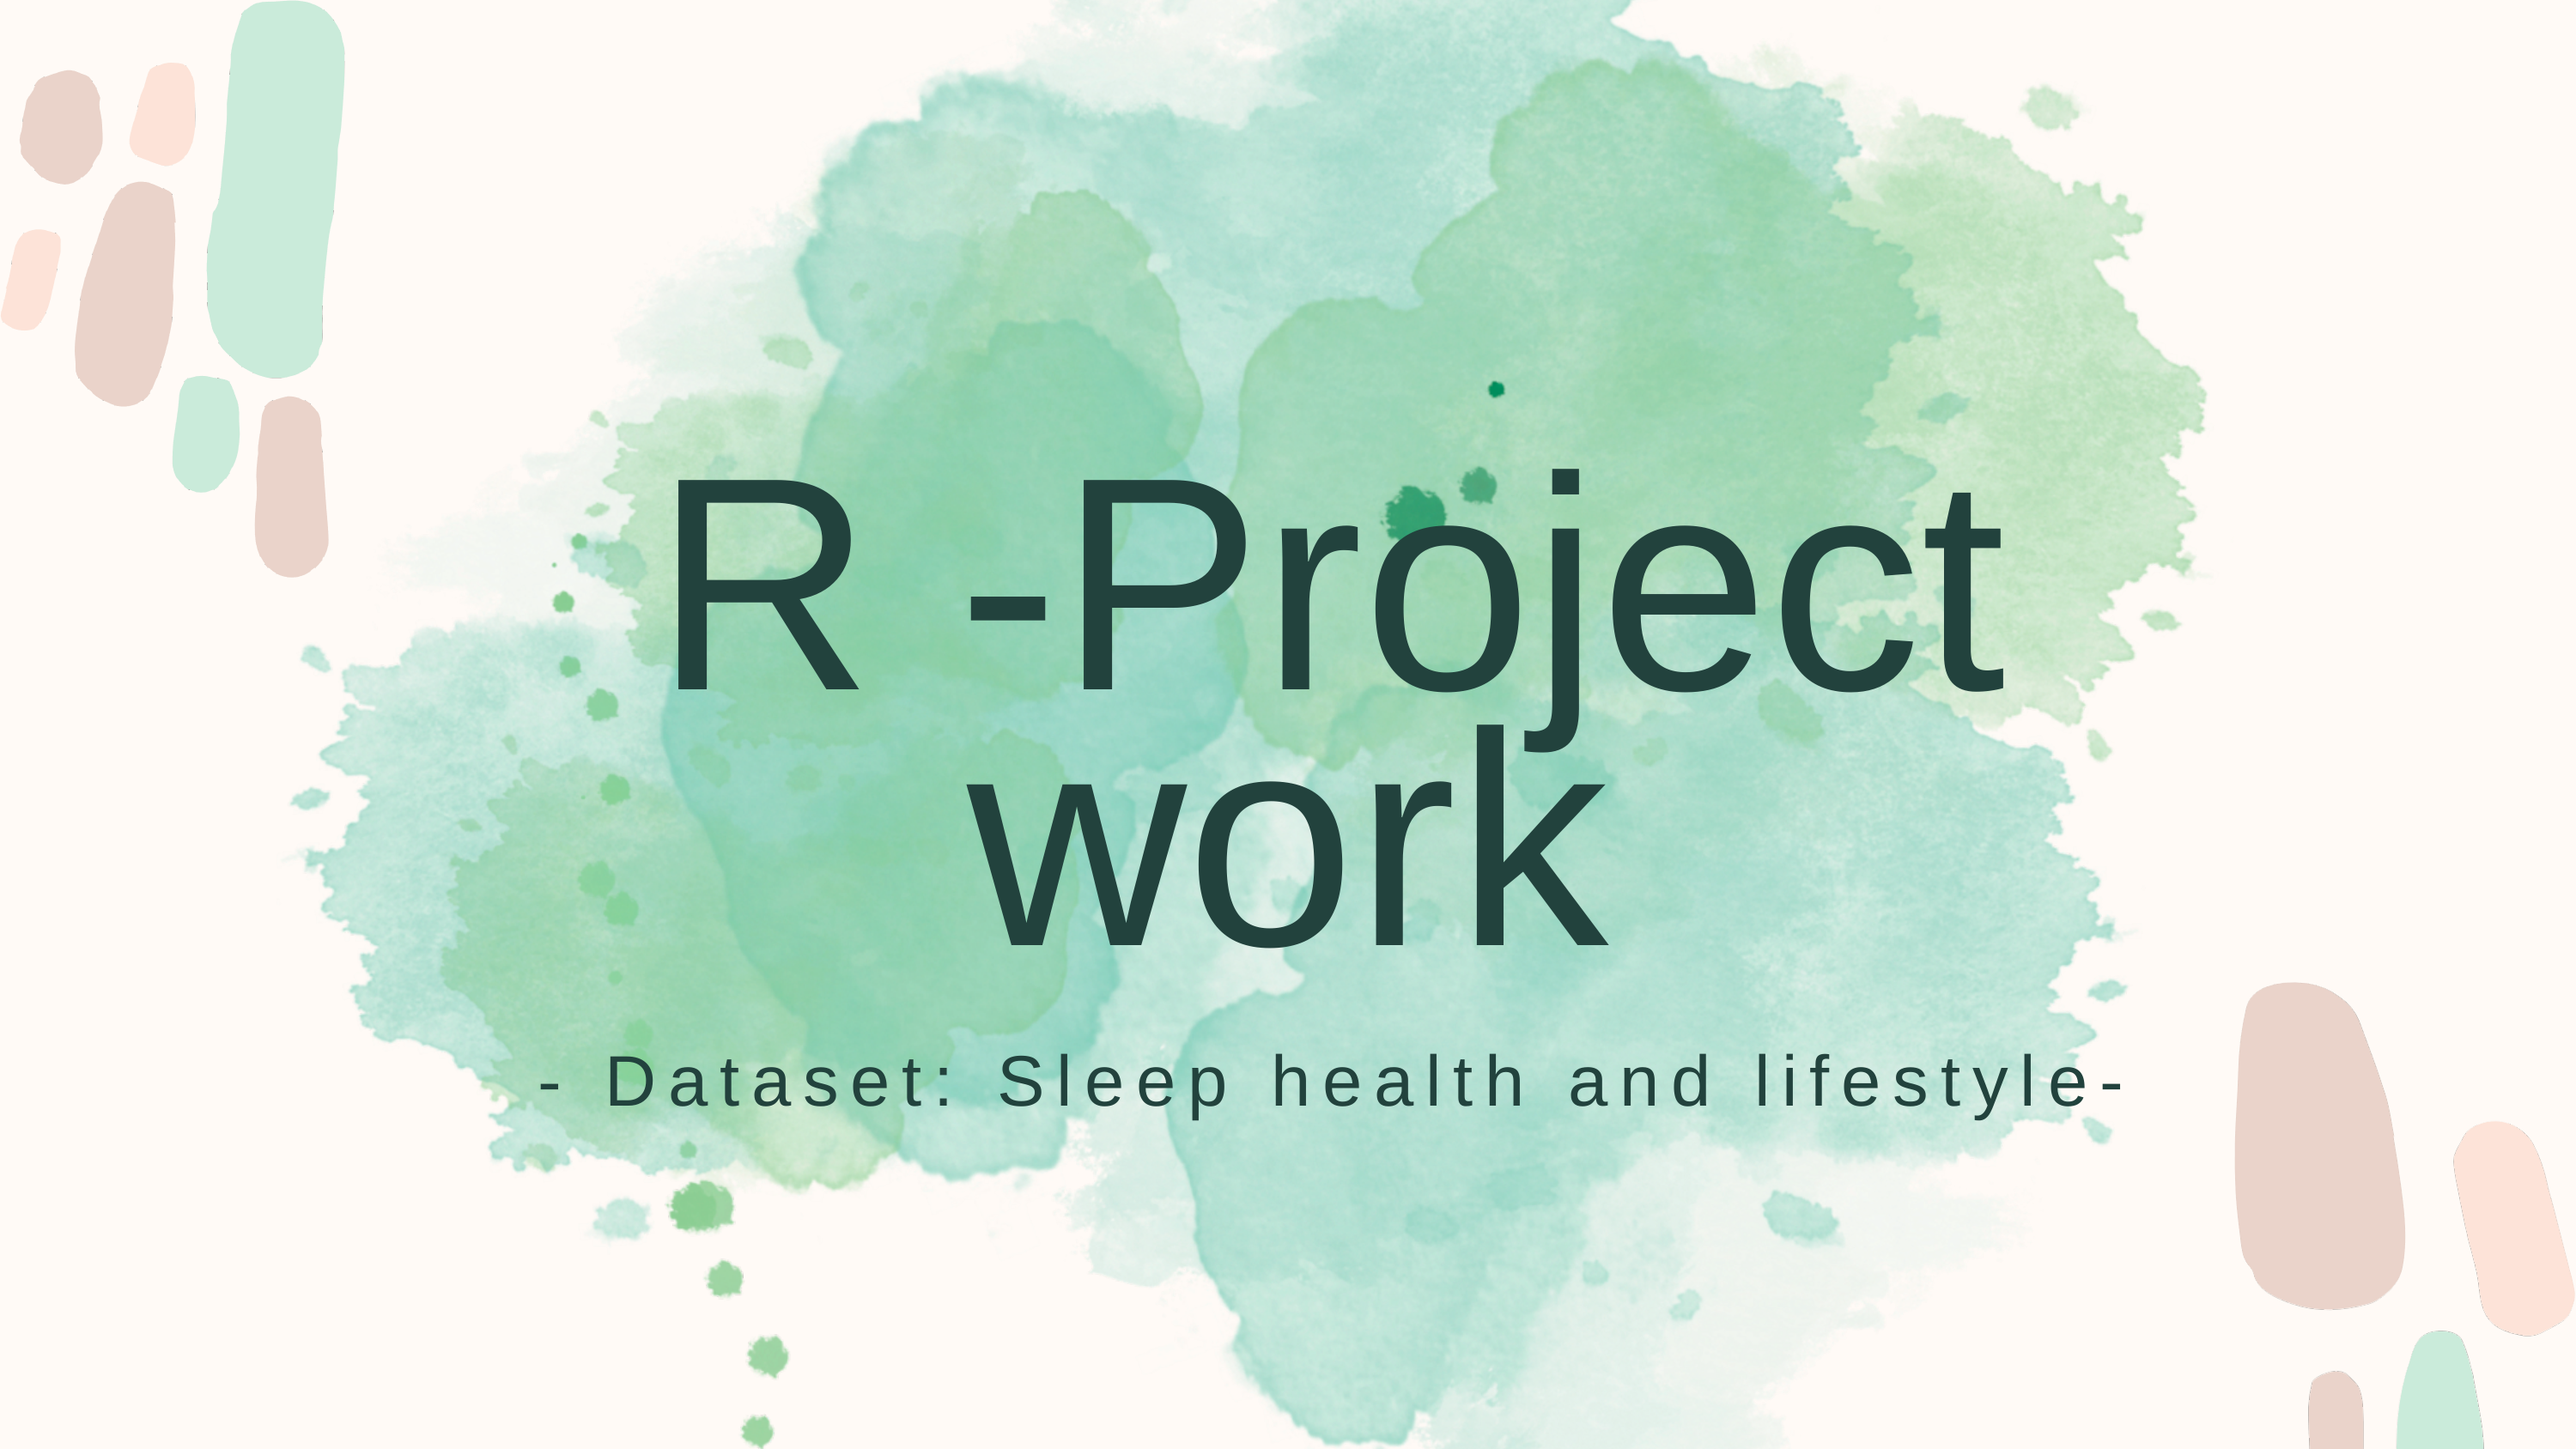

R -Project work

- Dataset: Sleep health and lifestyle-